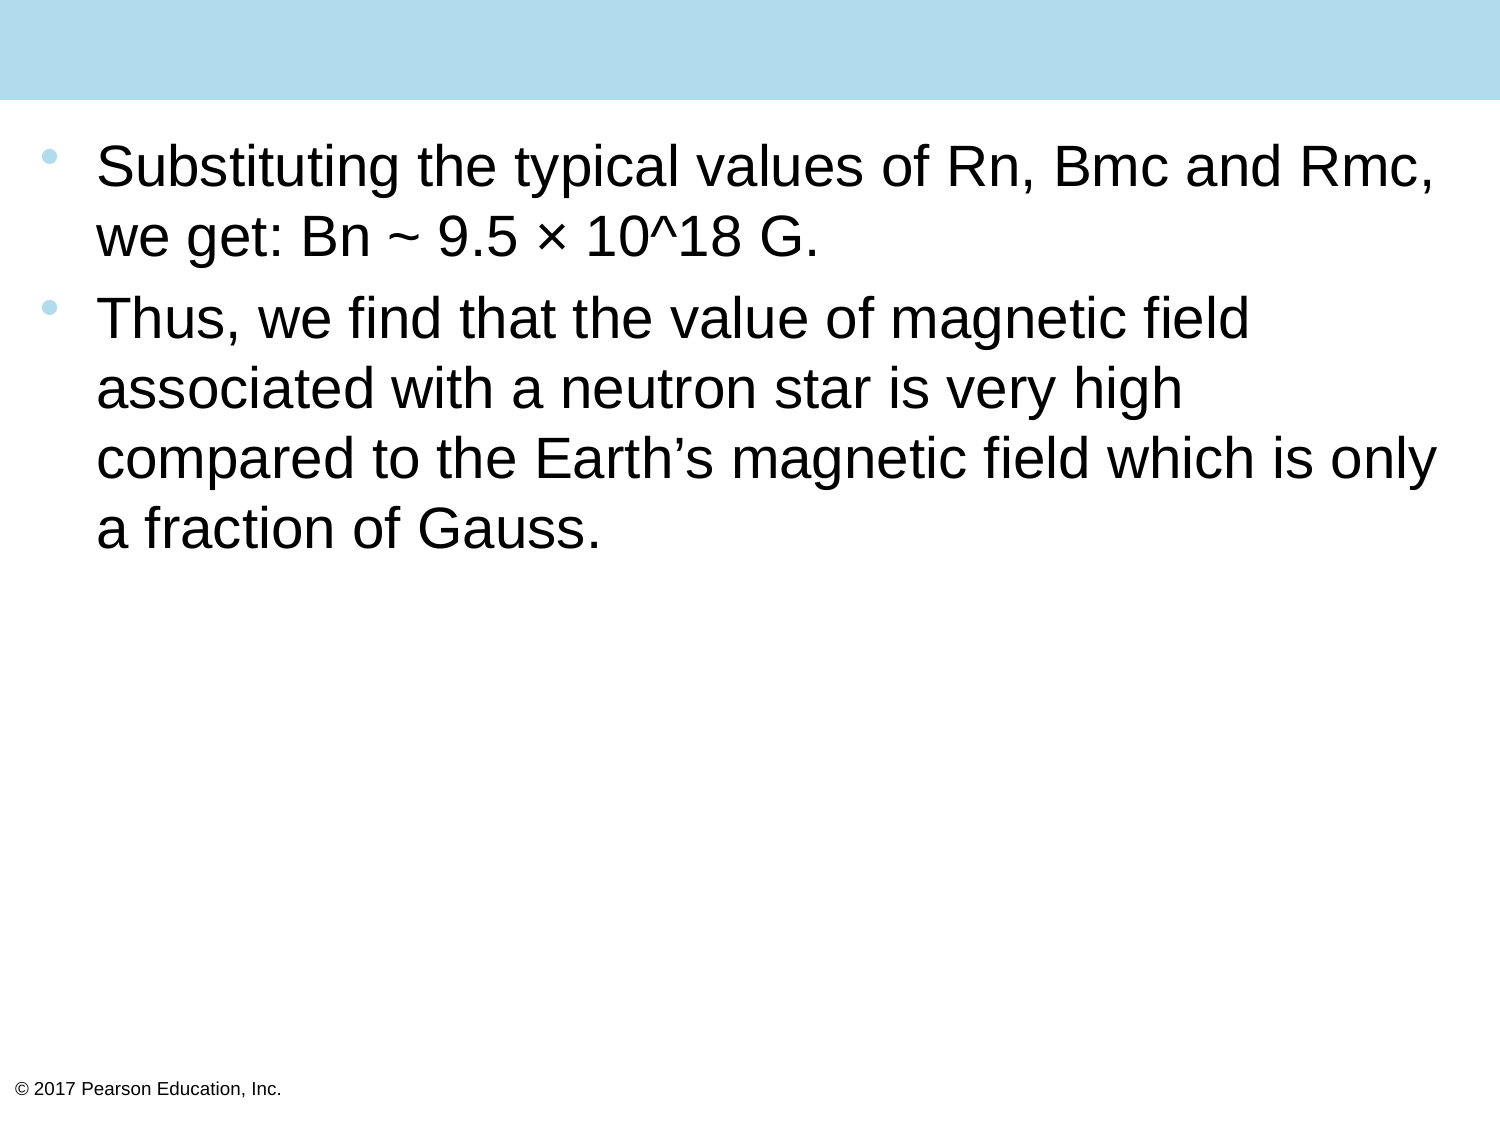

#
Substituting the typical values of Rn, Bmc and Rmc, we get: Bn ~ 9.5 × 10^18 G.
Thus, we find that the value of magnetic field associated with a neutron star is very high compared to the Earth’s magnetic field which is only a fraction of Gauss.
© 2017 Pearson Education, Inc.